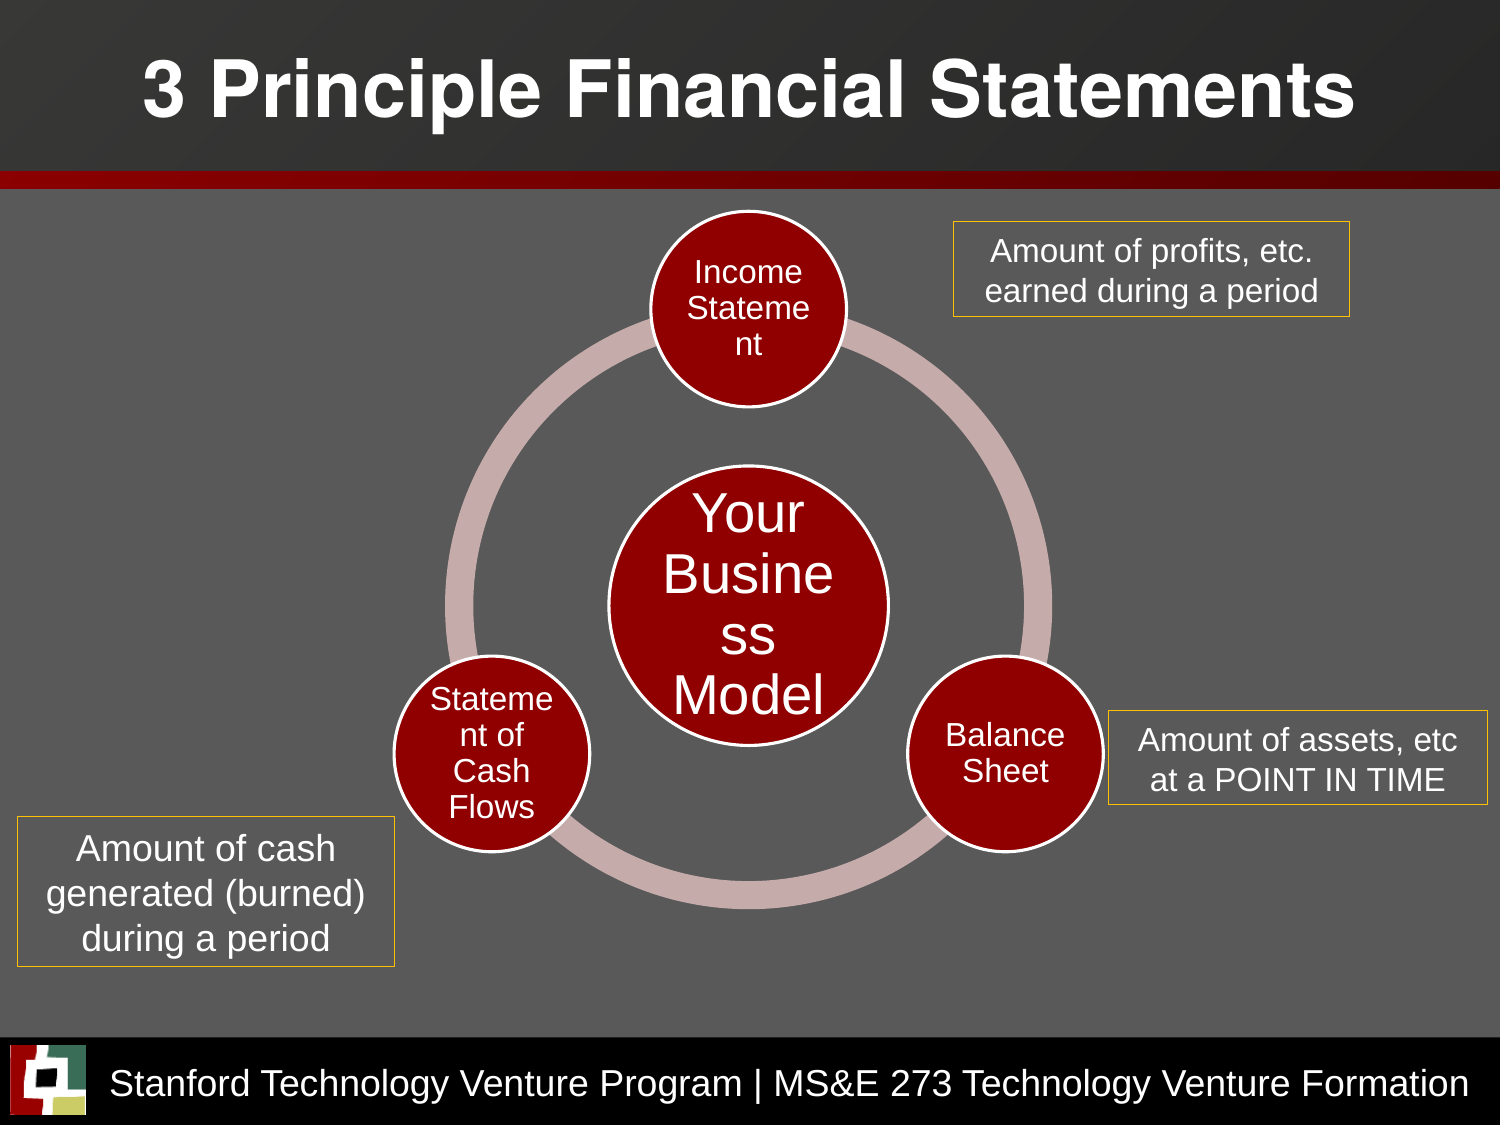

# 3 Principle Financial Statements
Your Business Model
Income Statement
Balance Sheet
Statement of Cash Flows
Amount of profits, etc. earned during a period
Amount of assets, etc at a POINT IN TIME
Amount of cash generated (burned) during a period